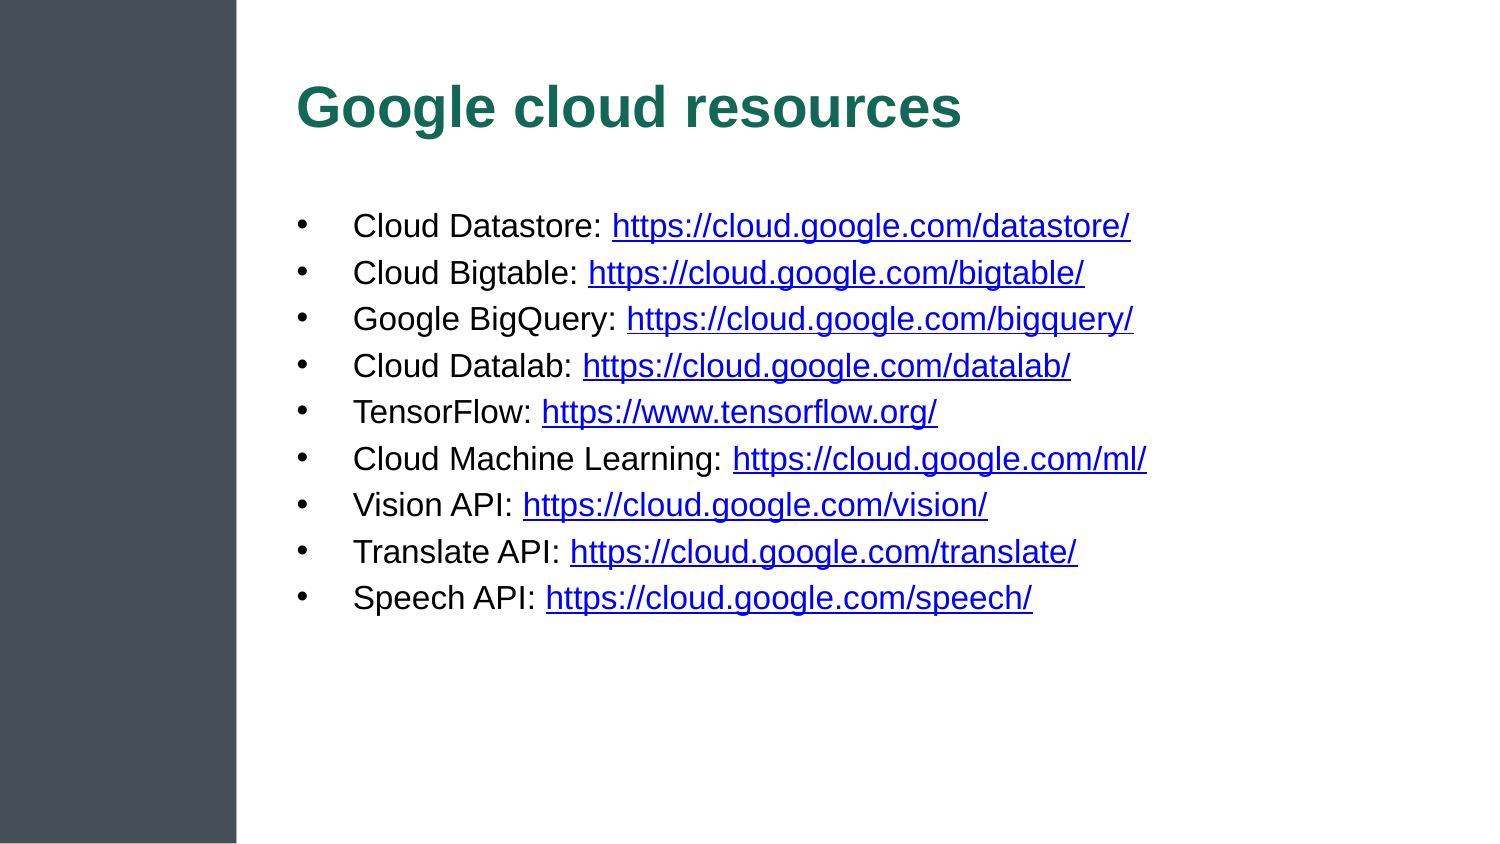

# Google cloud resources
Cloud Datastore: https://cloud.google.com/datastore/
Cloud Bigtable: https://cloud.google.com/bigtable/
Google BigQuery: https://cloud.google.com/bigquery/
Cloud Datalab: https://cloud.google.com/datalab/
TensorFlow: https://www.tensorflow.org/
Cloud Machine Learning: https://cloud.google.com/ml/
Vision API: https://cloud.google.com/vision/
Translate API: https://cloud.google.com/translate/
Speech API: https://cloud.google.com/speech/